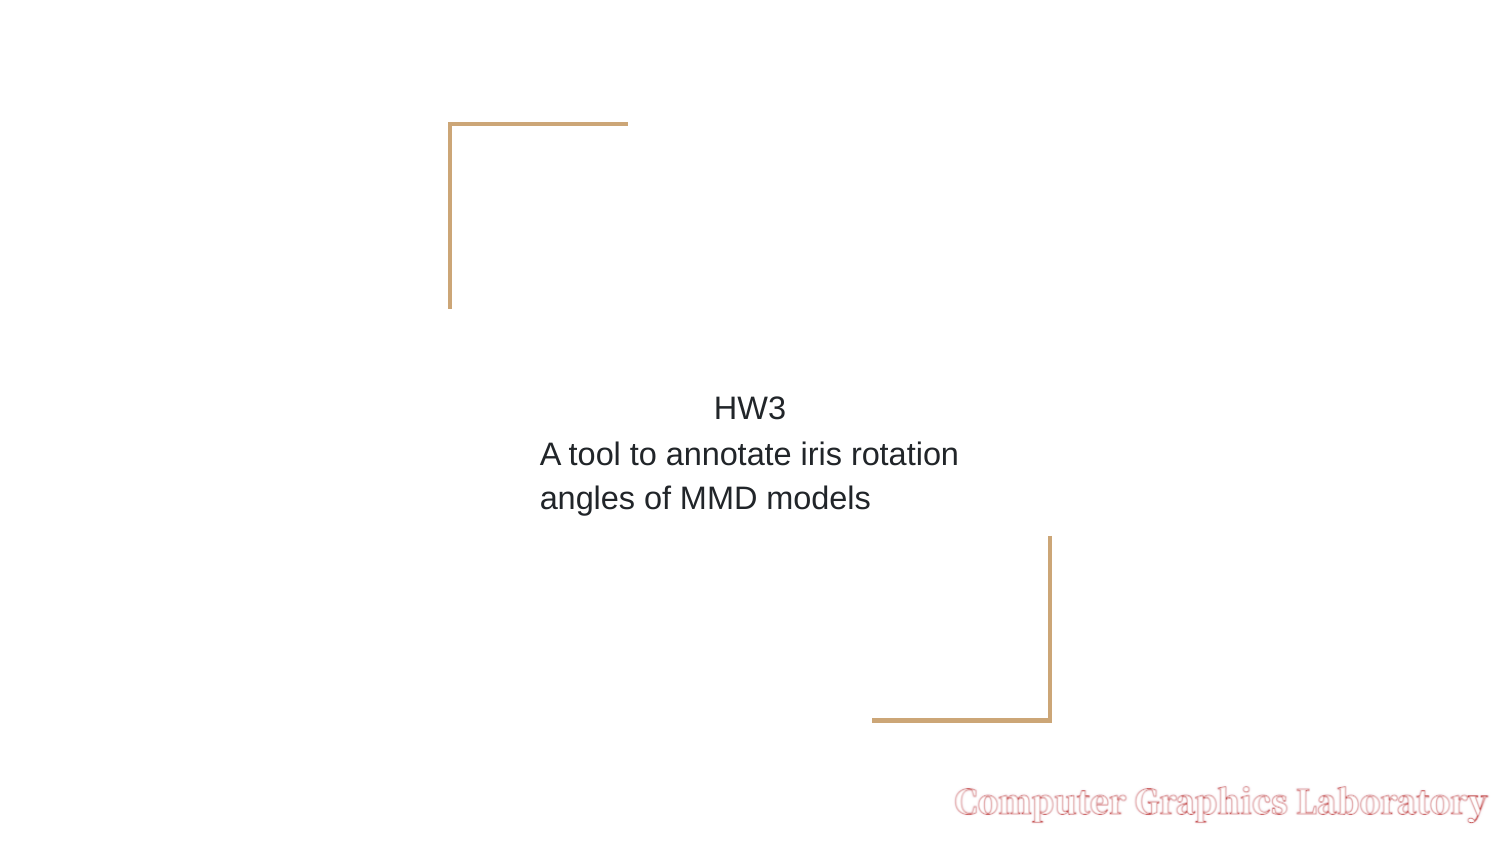

# HW3
A tool to annotate iris rotation angles of MMD models